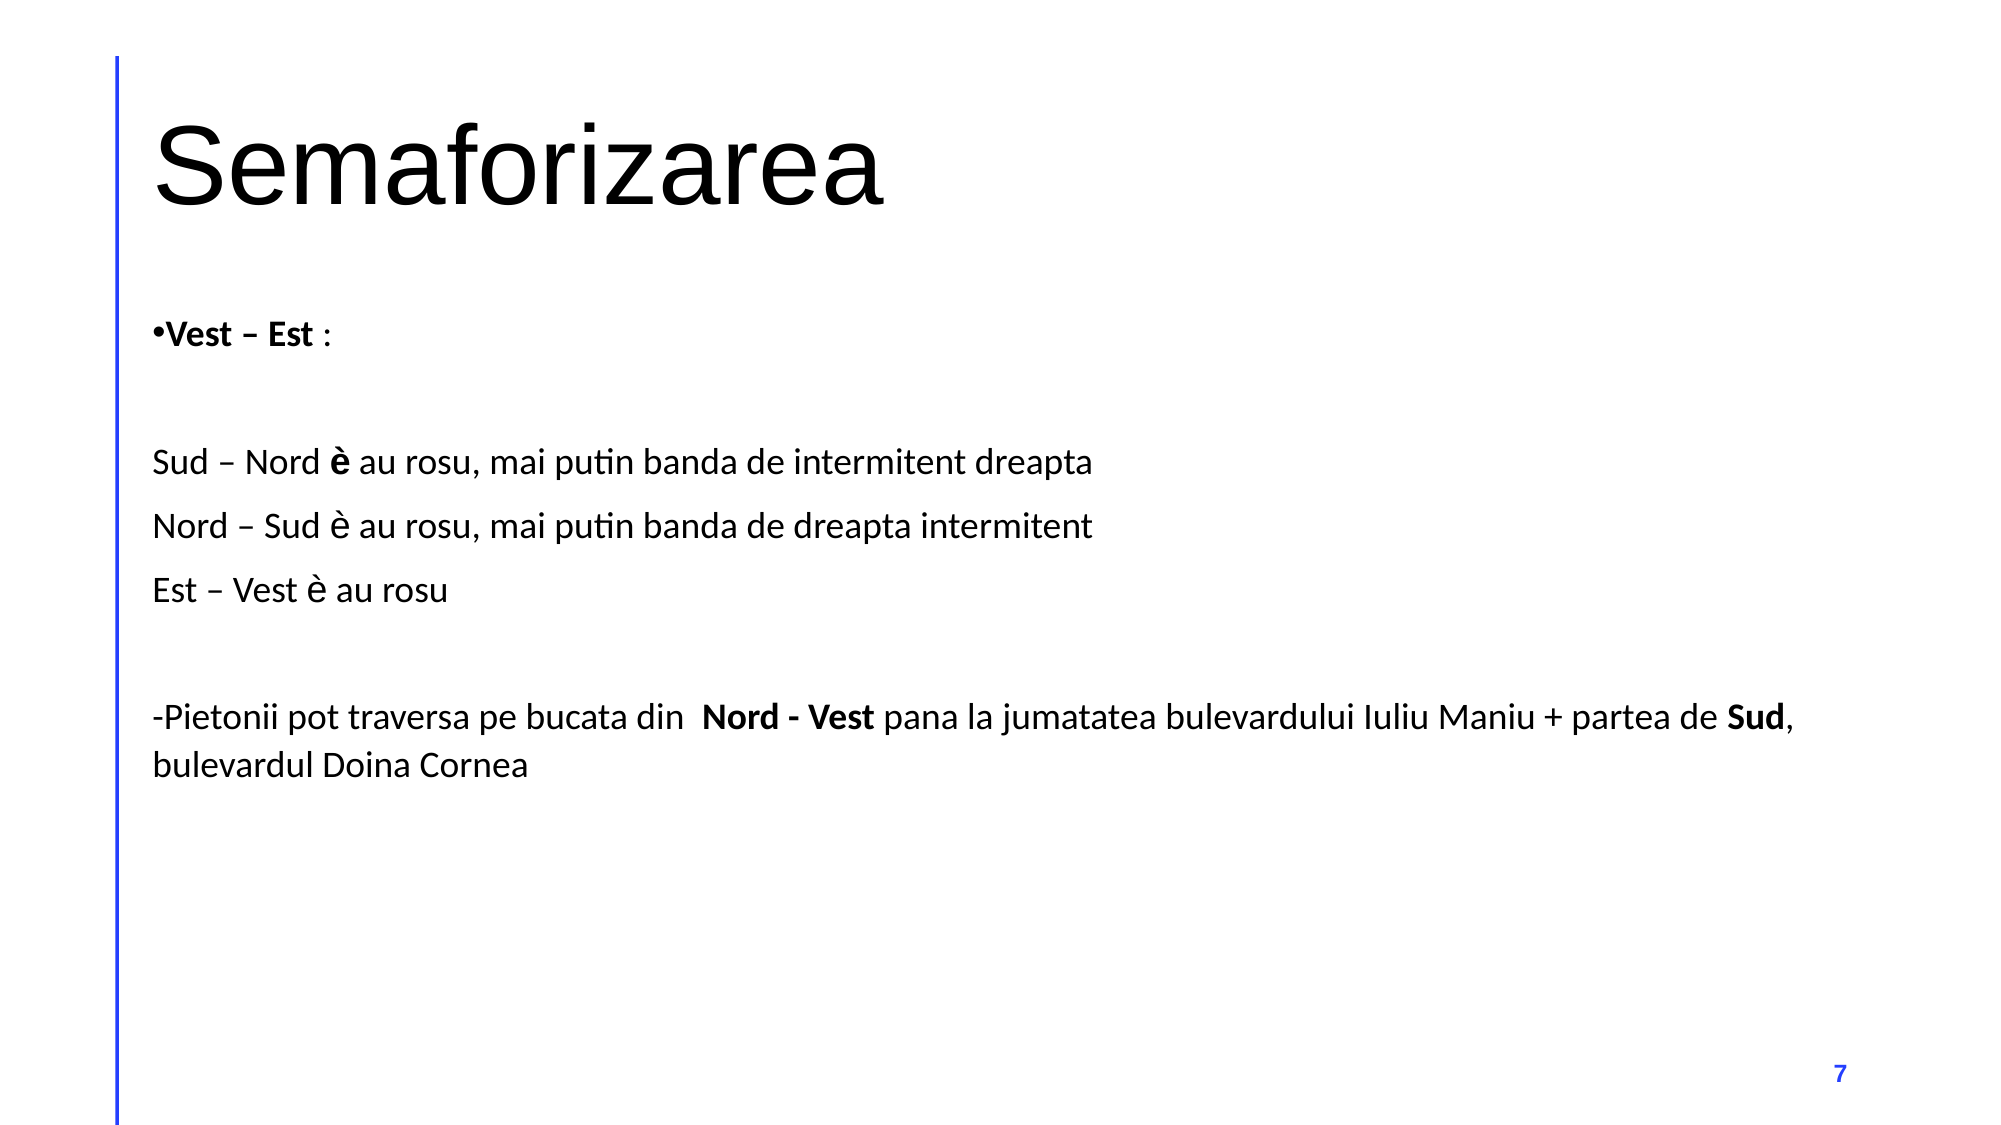

# Semaforizarea
Vest – Est :

Sud – Nord è au rosu, mai putin banda de intermitent dreapta
Nord – Sud è au rosu, mai putin banda de dreapta intermitent
Est – Vest è au rosu

-Pietonii pot traversa pe bucata din  Nord - Vest pana la jumatatea bulevardului Iuliu Maniu + partea de Sud, bulevardul Doina Cornea

7